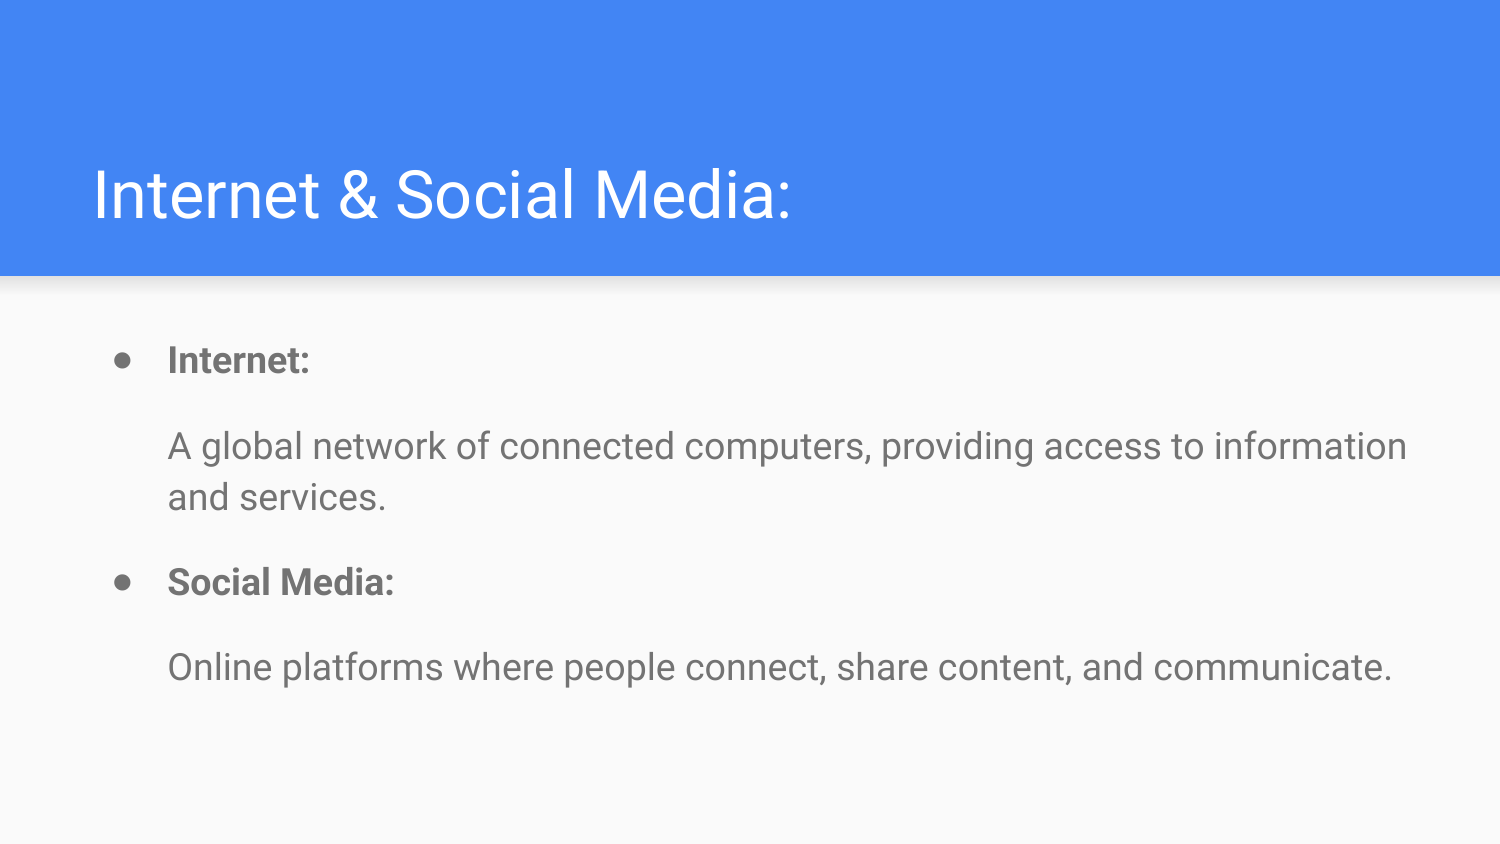

# Internet & Social Media:
Internet:
A global network of connected computers, providing access to information and services.
Social Media:
Online platforms where people connect, share content, and communicate.